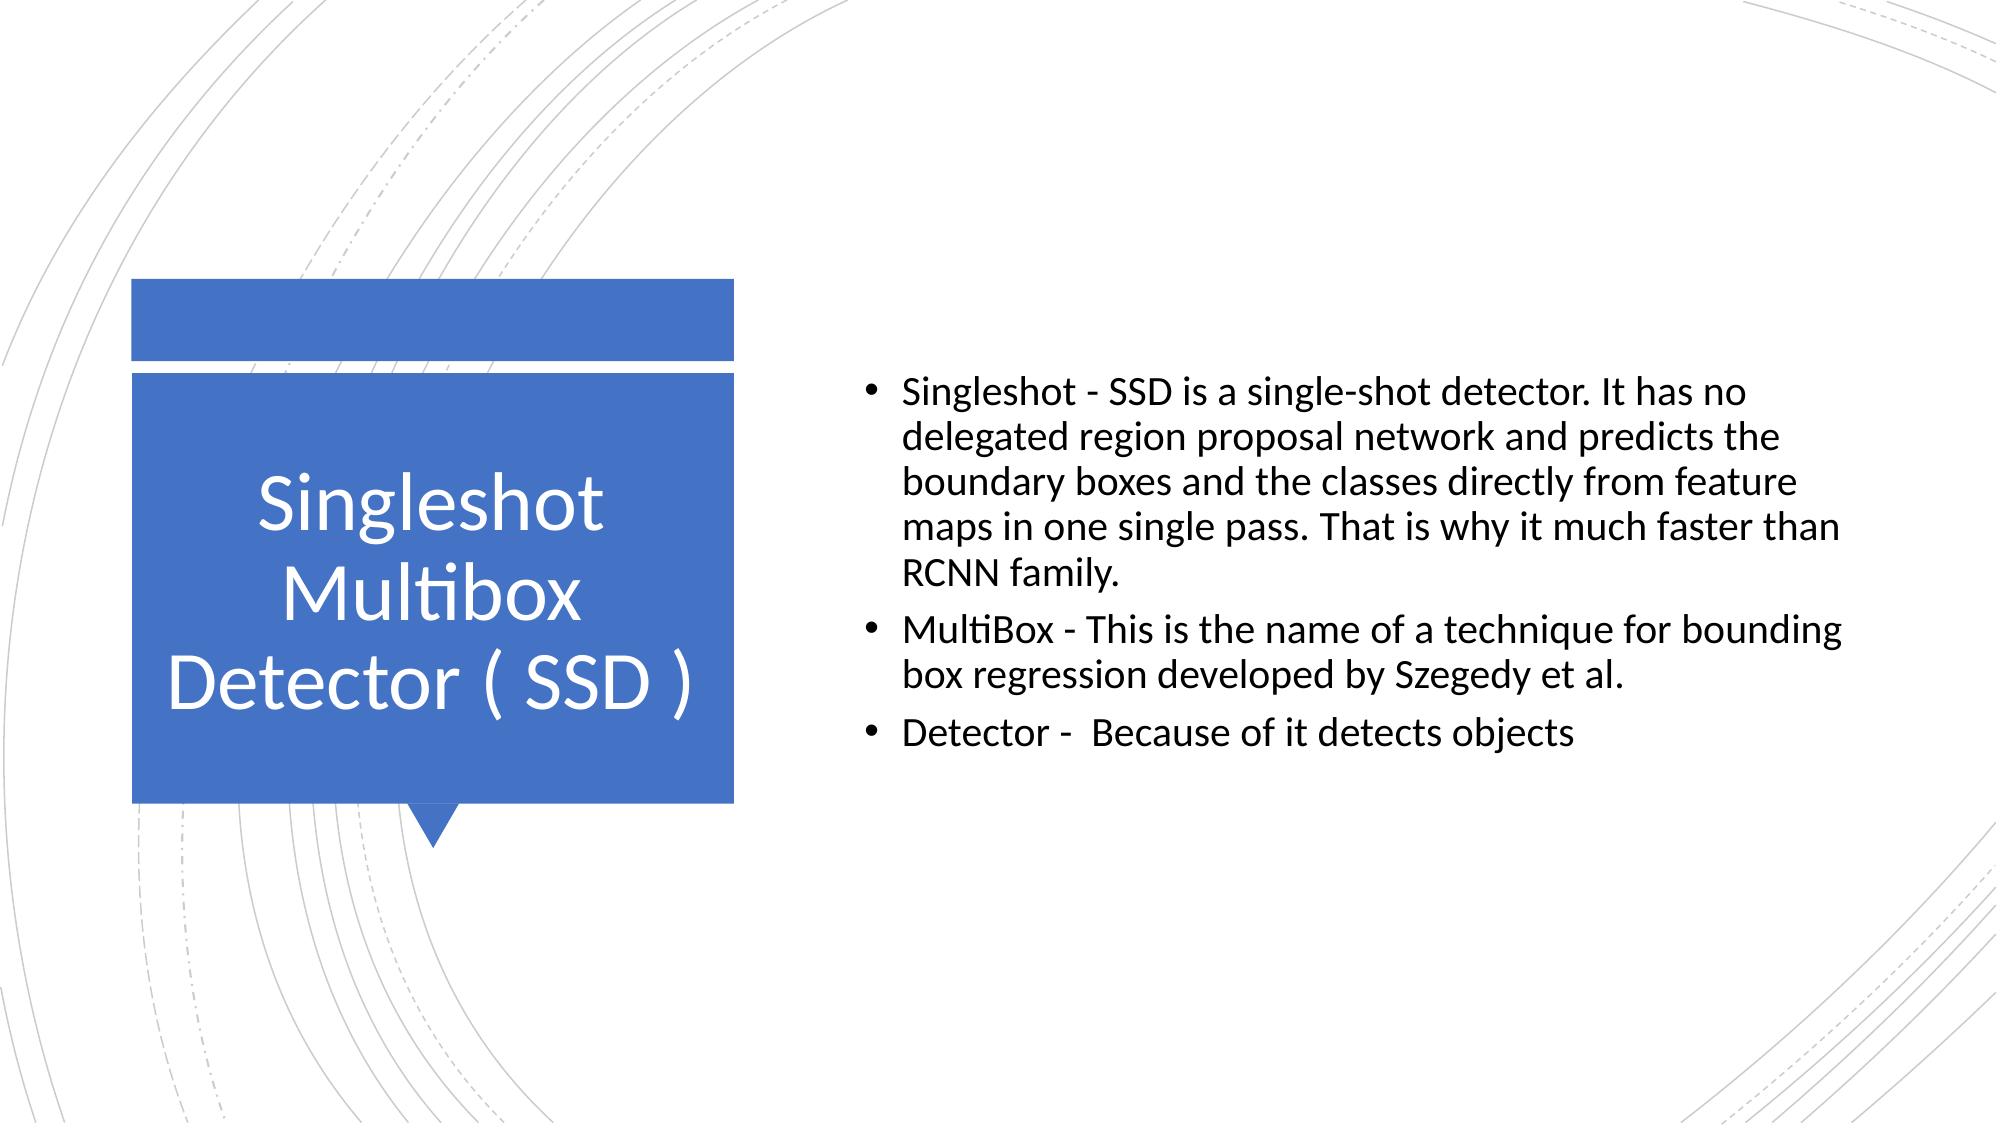

Singleshot - SSD is a single-shot detector. It has no delegated region proposal network and predicts the boundary boxes and the classes directly from feature maps in one single pass. That is why it much faster than RCNN family.
MultiBox - This is the name of a technique for bounding box regression developed by Szegedy et al.
Detector -  Because of it detects objects

# Singleshot Multibox Detector ( SSD )